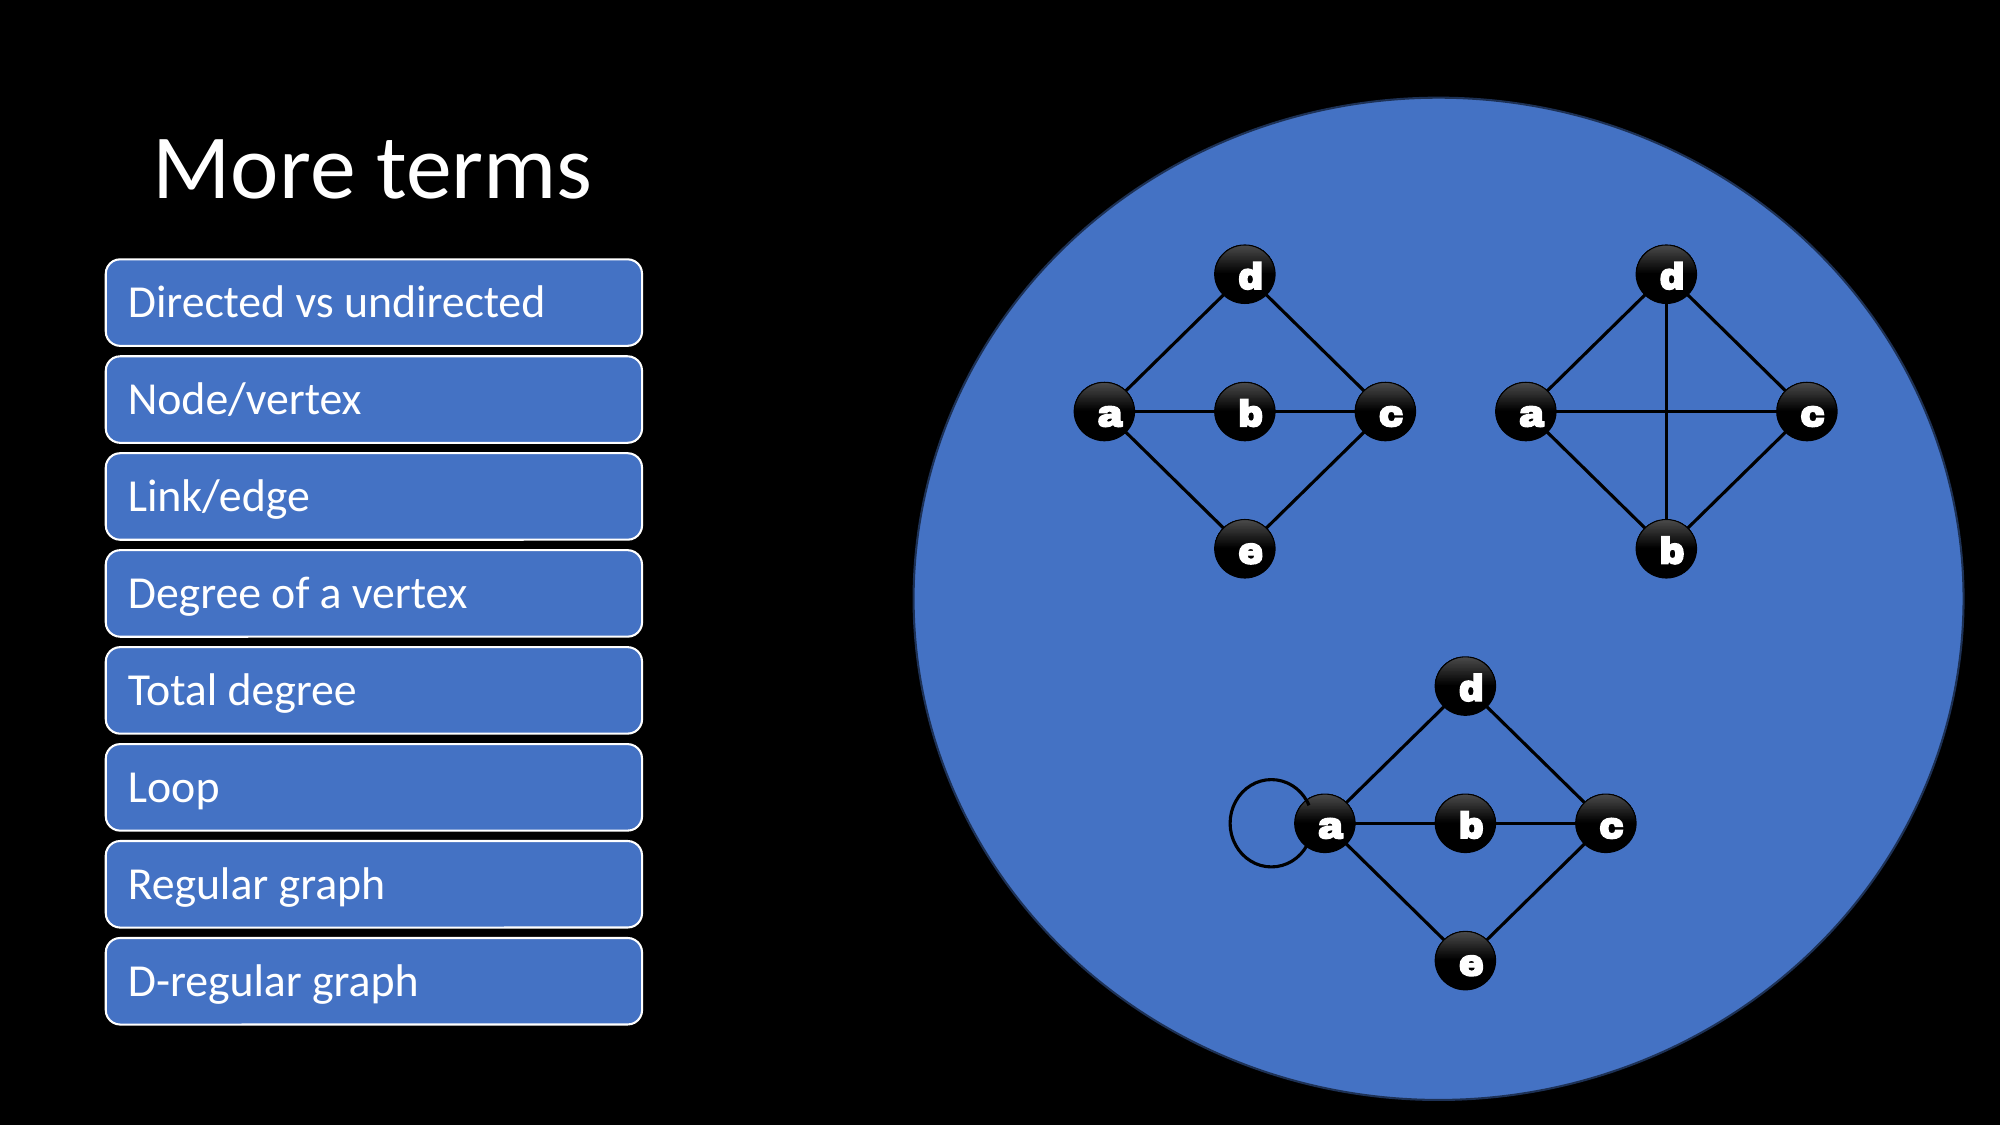

# More terms

d
c
a
b
d
c
a
b
e
Directed vs undirected
Node/vertex
Link/edge
Degree of a vertex
Total degree
Loop
Regular graph
D-regular graph
d
c
a
b
e